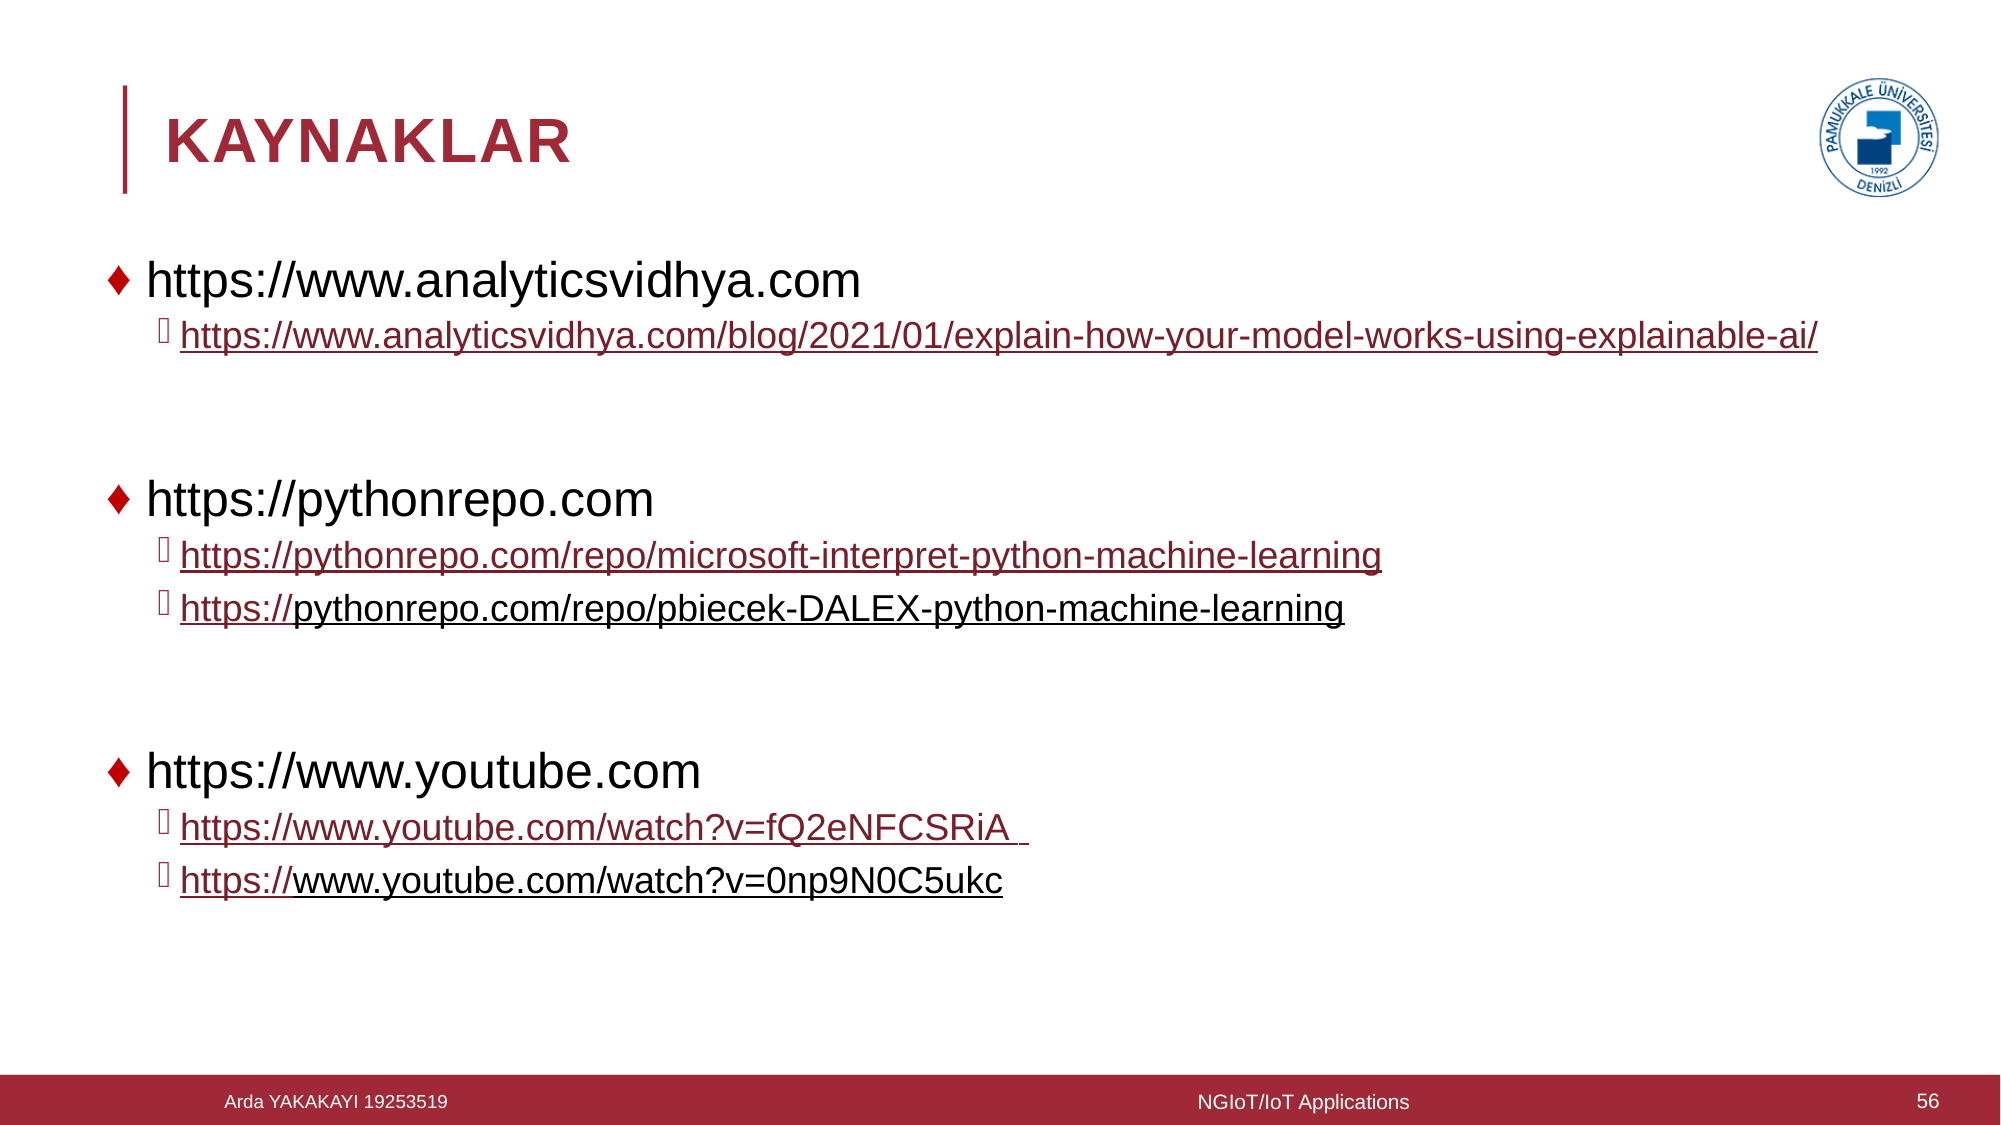

# KAYNAKLAR
 https://www.analyticsvidhya.com
https://www.analyticsvidhya.com/blog/2021/01/explain-how-your-model-works-using-explainable-ai/

 https://pythonrepo.com
https://pythonrepo.com/repo/microsoft-interpret-python-machine-learning
https://pythonrepo.com/repo/pbiecek-DALEX-python-machine-learning

 https://www.youtube.com
https://www.youtube.com/watch?v=fQ2eNFCSRiA
https://www.youtube.com/watch?v=0np9N0C5ukc

NGIoT/IoT Applications
56